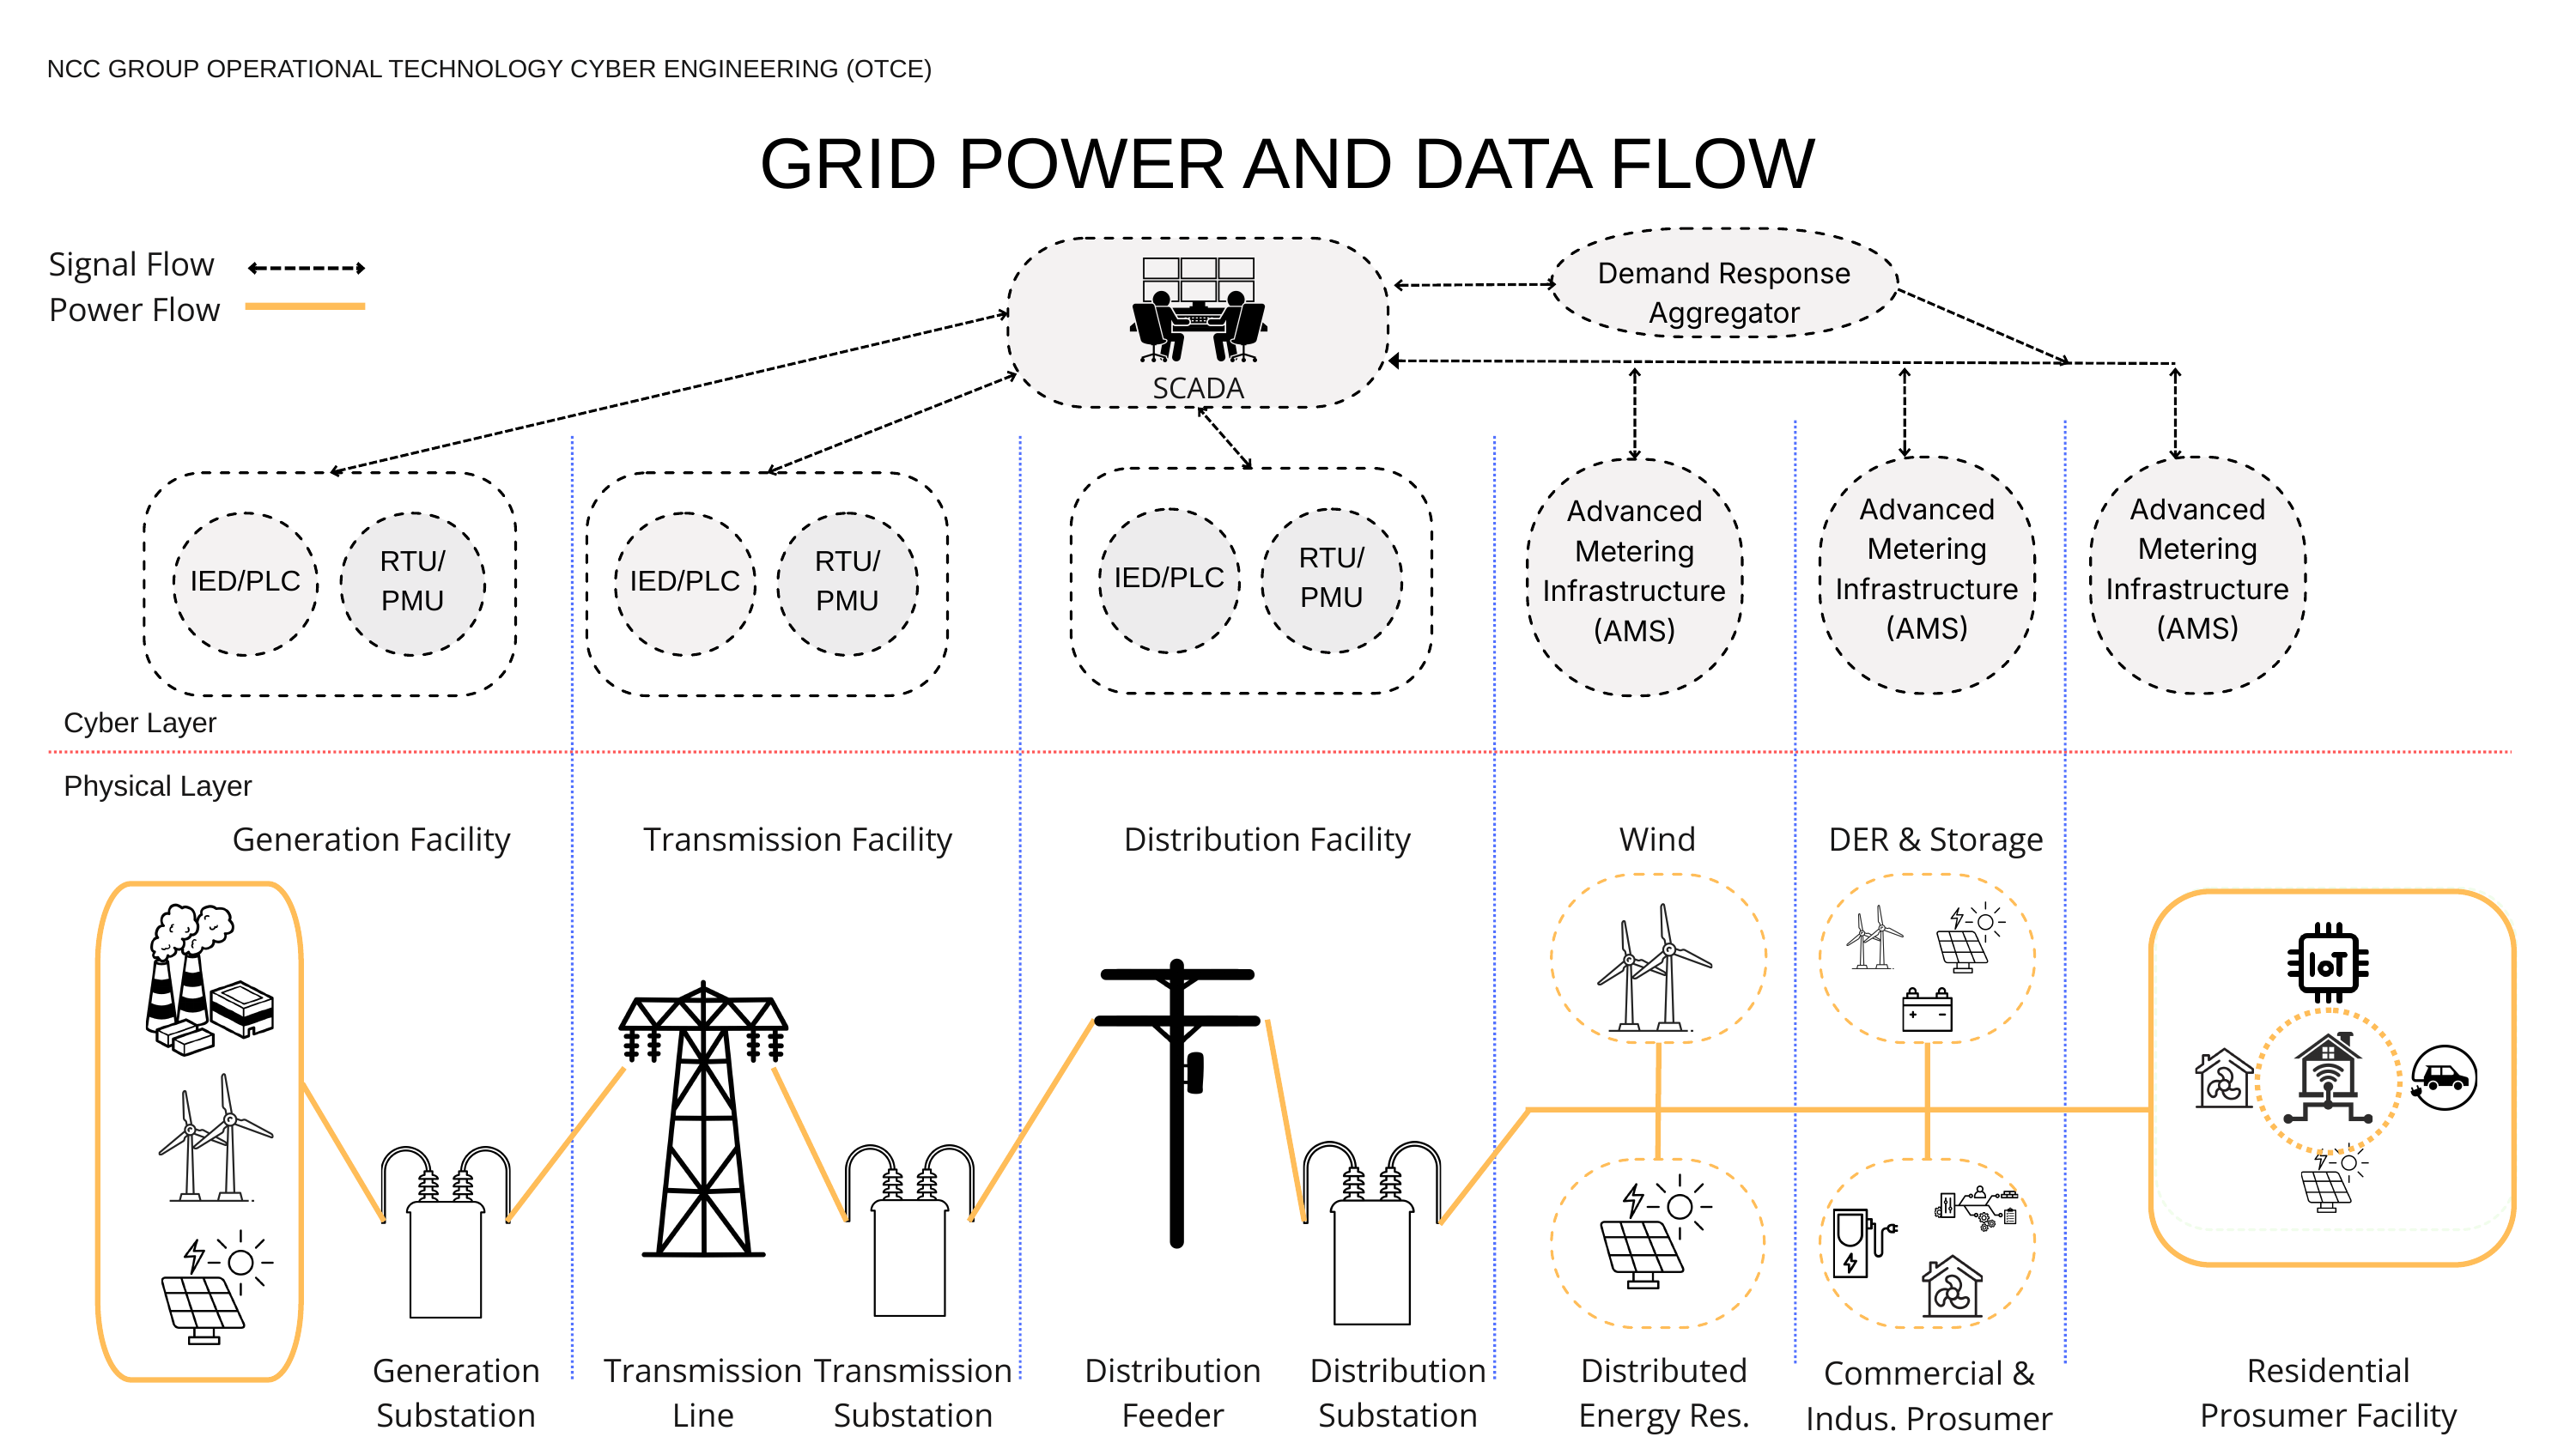

NCC GROUP OPERATIONAL TECHNOLOGY CYBER ENGINEERING (OTCE)
GRID POWER AND DATA FLOW

Demand Response Aggregator

Signal Flow
Power Flow

SCADA

Advanced Metering Infrastructure
(AMS)

Advanced Metering Infrastructure
(AMS)

Advanced Metering Infrastructure
(AMS)

IED/PLC

RTU/PMU

IED/PLC

RTU/PMU

IED/PLC

RTU/PMU
Cyber Layer

Physical Layer
Generation Facility
Transmission Facility
Distribution Facility
Wind
DER & Storage

Generation Substation
Transmission Line
Transmission Substation
Distribution Feeder
DistributionSubstation
Distributed Energy Res.
Residential Prosumer Facility
Commercial & Indus. Prosumer